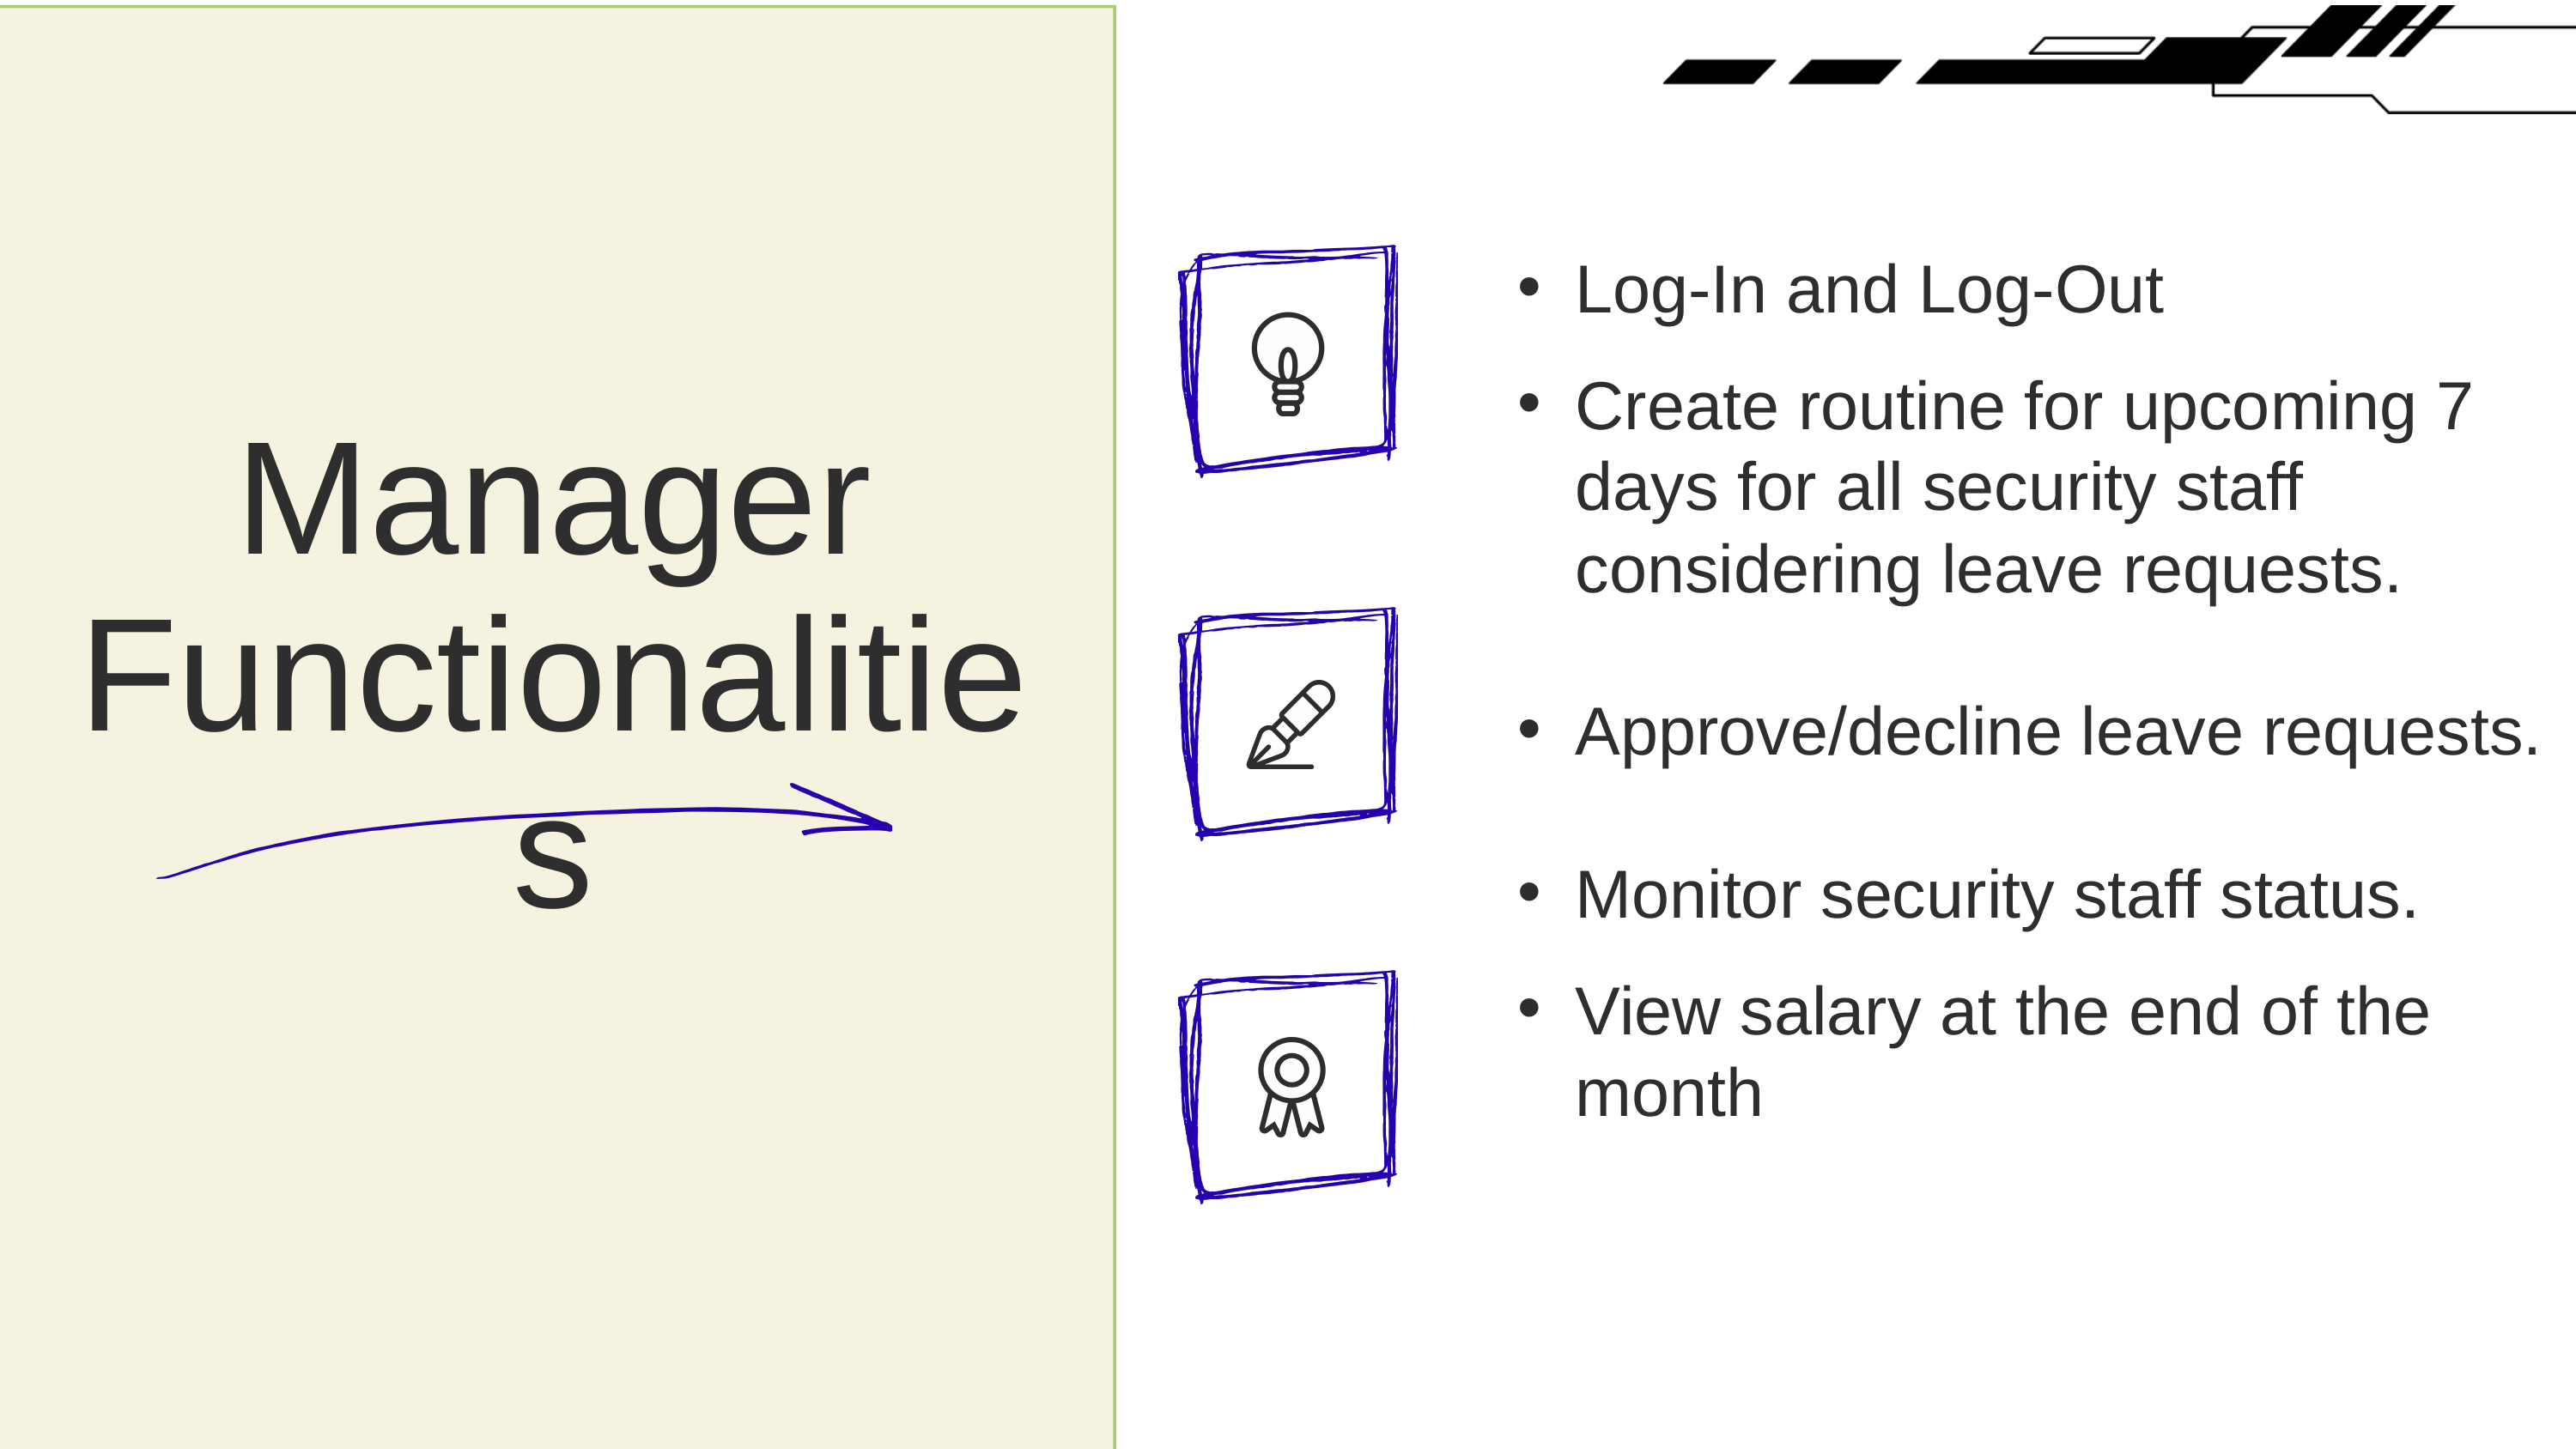

Log-In and Log-Out

Create routine for upcoming 7 days for all security staff considering leave requests.

Approve/decline leave requests.

Monitor security staff status.

Manager Functionalities

View salary at the end of the month